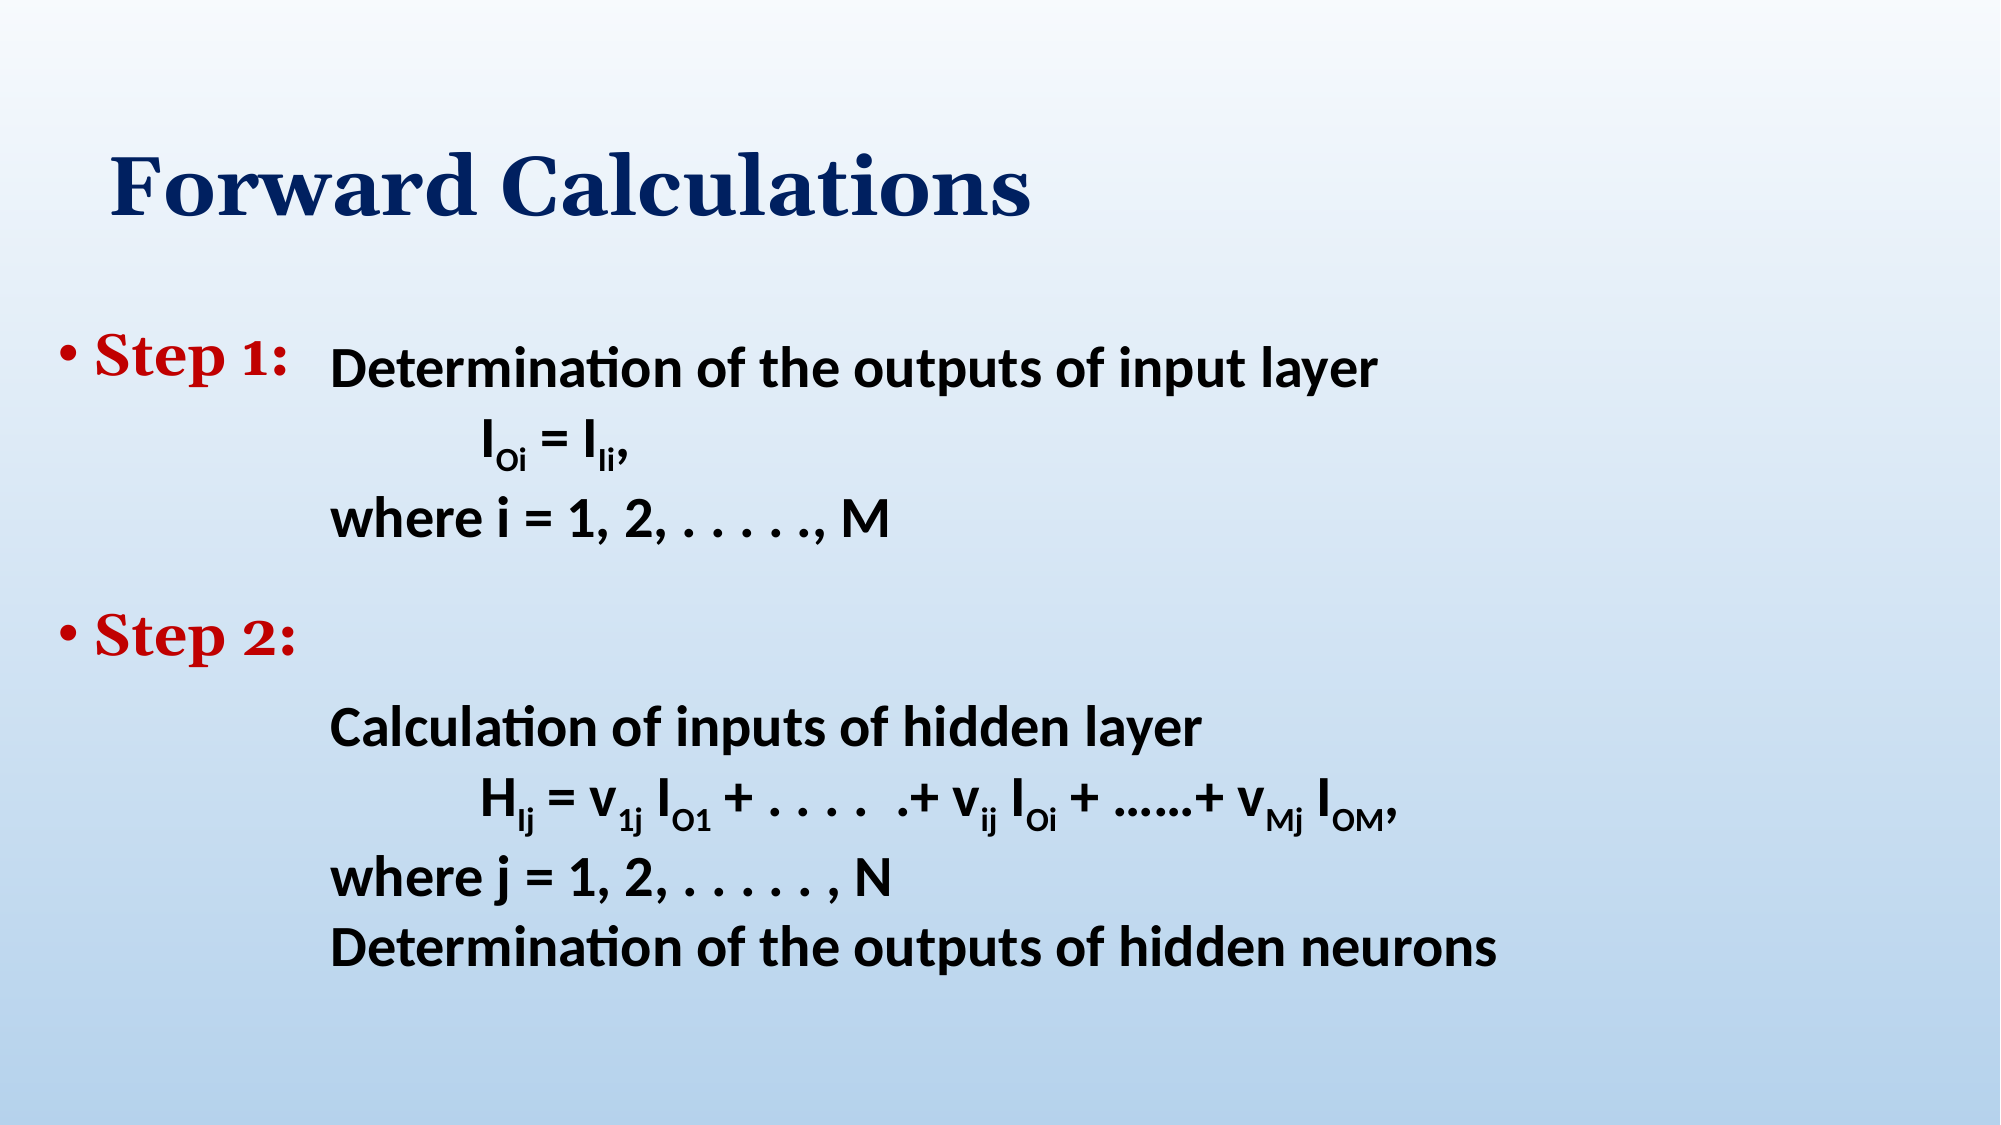

Forward Calculations
 Step 1:

 Step 2:

Determination of the outputs of input layer
	IOi = IIi,
where i = 1, 2, . . . . ., M

Calculation of inputs of hidden layer
	HIj = v1j IO1 + . . . .  .+ vij IOi + ……+ vMj IOM,
where j = 1, 2, . . . . . , N
Determination of the outputs of hidden neurons